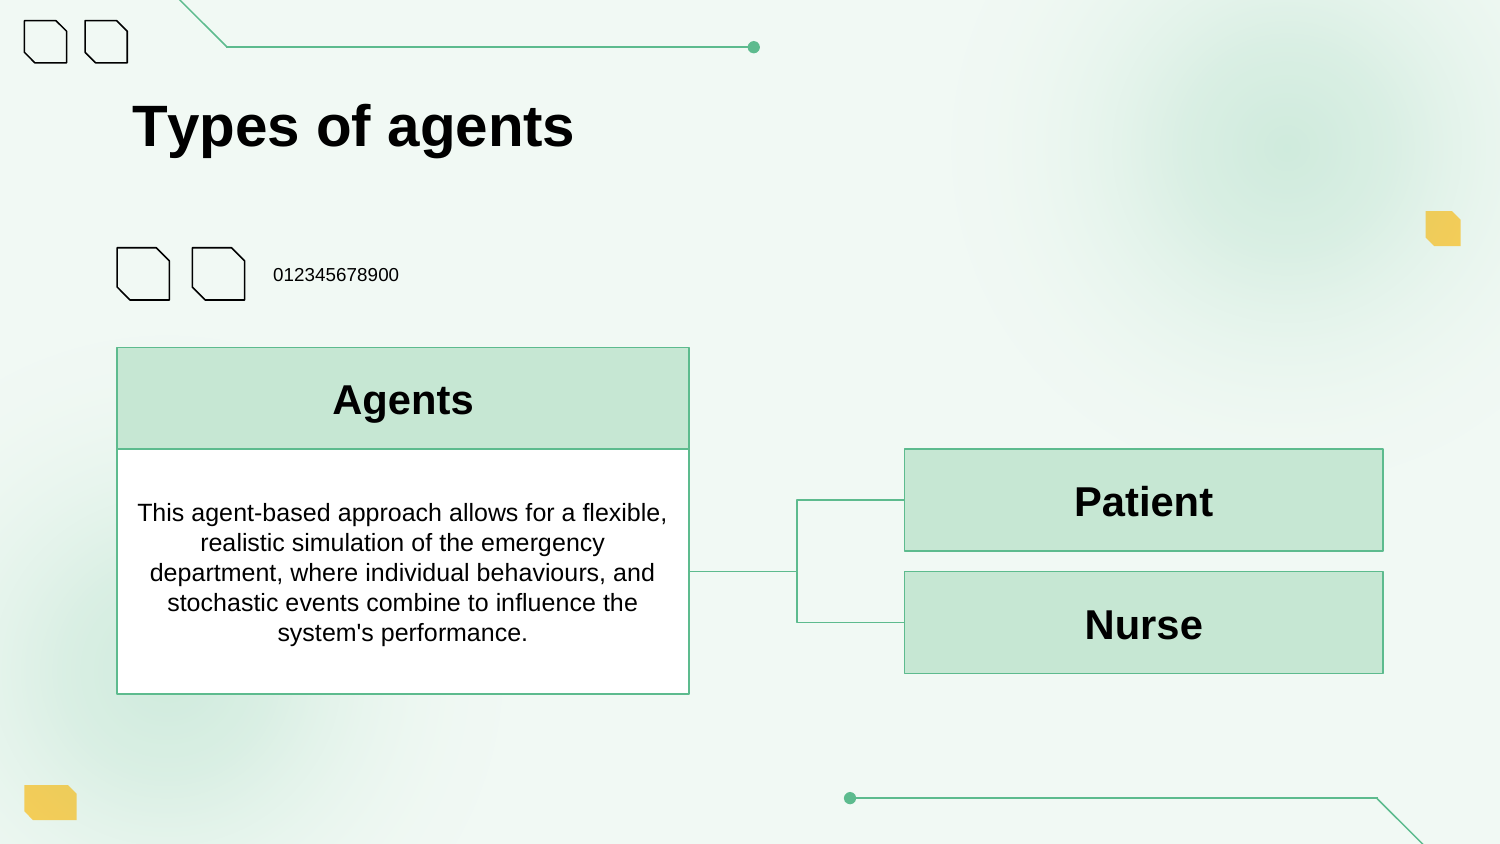

# Types of agents

012345678900
Agents
Patient
This agent-based approach allows for a flexible, realistic simulation of the emergency department, where individual behaviours, and stochastic events combine to influence the system's performance.
Nurse